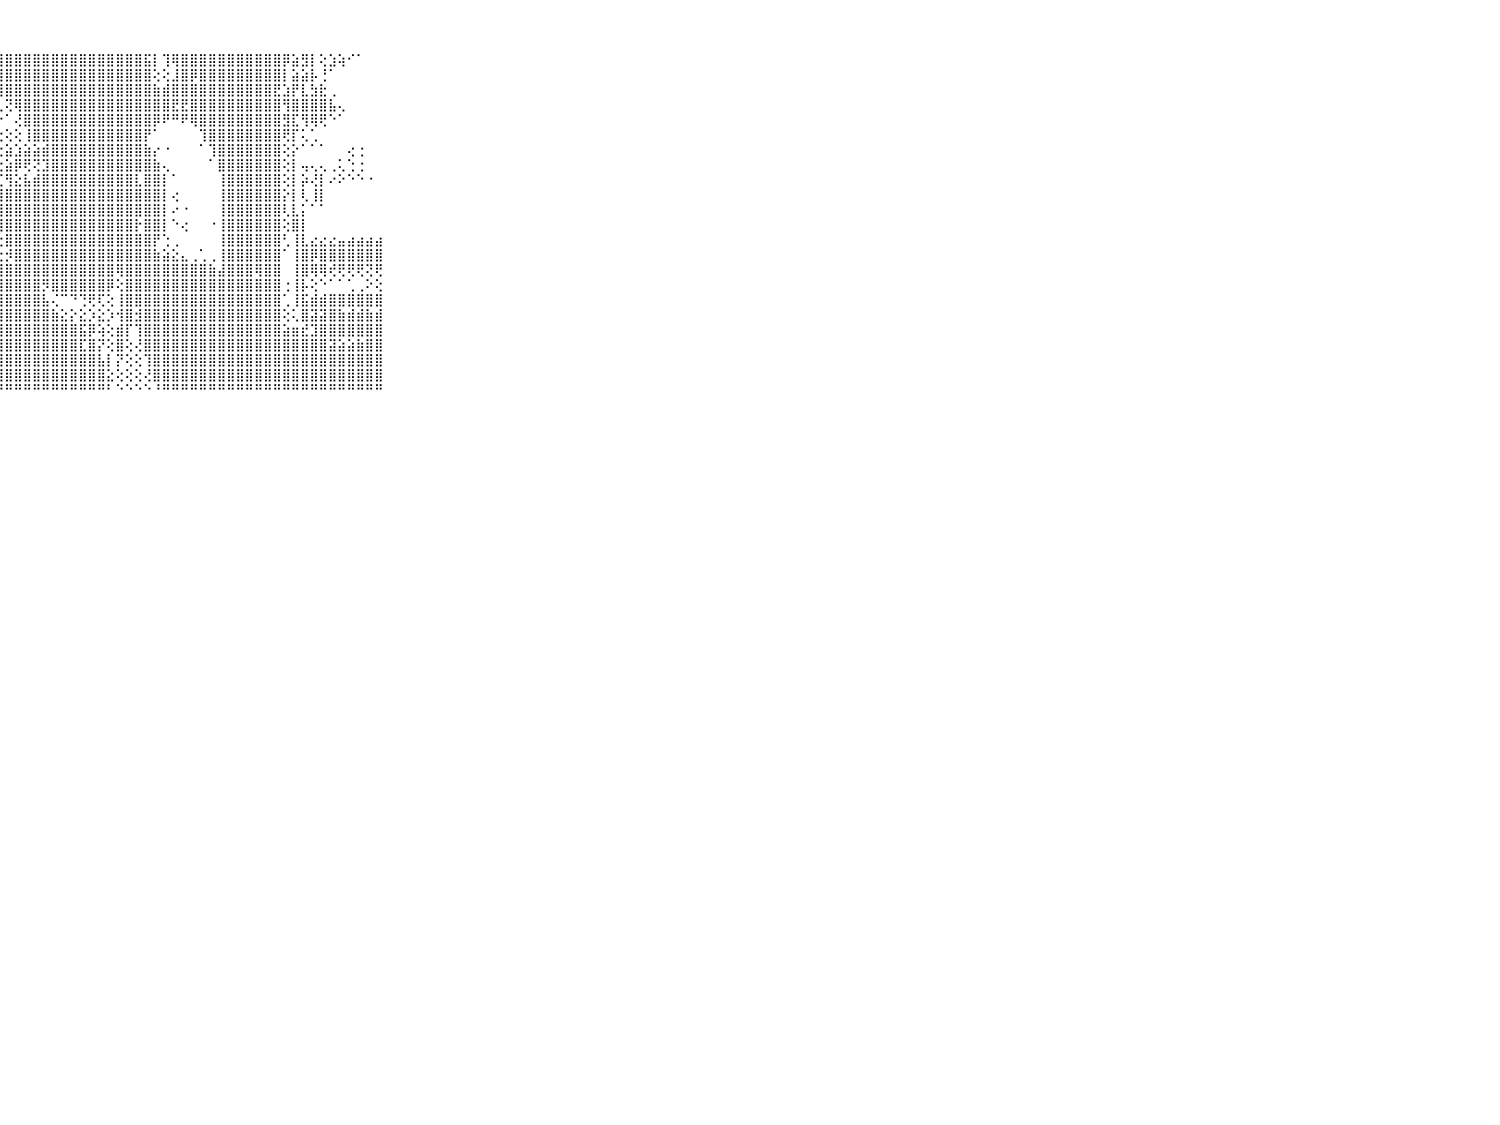

⠀⠀⠀⠀⠀⠀⠀⠀⠀⠀⠀⢿⣿⣟⣿⣿⣿⣿⣿⣿⣿⣿⣿⣿⣿⣿⣿⣿⣿⣿⣿⣿⣿⣿⣿⣿⣿⣿⣿⣿⣿⣿⣿⣯⡇⢹⢿⣿⣿⣿⣿⣿⣿⣿⣿⣿⣿⣿⡿⣵⣻⡇⢕⣱⢵⠊⠁⠀⠀⠀⠀⠀⠀⠀⠀⠀⠀⠀⠀⠀⠀
⠀⠀⠀⠀⠀⠀⠀⠀⠀⠀⠀⣿⣿⣿⣿⣿⣿⣿⢿⢟⢟⠟⠛⠟⢿⣿⣿⣿⣿⣿⣿⣿⣿⣿⣿⣿⣿⣿⣿⣿⣿⣿⣿⣿⢕⢕⣸⣿⡿⣿⣿⣿⣿⣿⣿⣿⣿⣿⡇⣵⣵⡧⢘⠁⠀⠀⠀⠀⠀⠀⠀⠀⠀⠀⠀⠀⠀⠀⠀⠀⠀
⠀⠀⠀⠀⠀⠀⠀⠀⠀⠀⠀⣿⣿⣿⣿⢿⣏⡁⢁⠄⢁⢔⠔⠄⠔⢑⠟⢿⣿⣿⣿⣿⣿⣿⣿⣿⣿⣿⣿⣿⣿⣿⣿⣿⣷⣾⣿⣿⣿⣿⣿⣿⣿⣿⣿⣿⣿⣟⣱⡟⣇⣳⣗⢀⠀⠀⠀⠀⠀⠀⠀⠀⠀⠀⠀⠀⠀⠀⠀⠀⠀
⠀⠀⠀⠀⠀⠀⠀⠀⠀⠀⠀⣿⣿⣿⢿⢄⣌⣻⣷⣦⡀⠀⢅⠕⢐⢀⠐⢁⢝⢿⣿⣿⣿⣿⣿⣿⣿⣿⣿⣿⣿⣿⣿⣿⣿⣿⣟⣟⣿⣿⣿⣿⣿⣿⣿⣿⣿⣿⢻⣿⣿⣿⣿⣧⢄⠀⠀⠀⠀⠀⠀⠀⠀⠀⠀⠀⠀⠀⠀⠀⠀
⠀⠀⠀⠀⠀⠀⠀⠀⠀⠀⠀⣿⣿⡏⠀⠀⠀⠁⠘⢿⣿⣧⡅⢄⠔⢔⠔⠔⠁⢜⣿⣿⣿⣿⣿⣿⣿⣿⣿⣿⣿⣿⣿⣿⡿⠟⠛⠟⢿⣿⣿⣿⣿⣿⣿⣿⣿⣿⣻⣏⢻⢿⢟⠑⠁⠀⠀⠀⠀⠀⠀⠀⠀⠀⠀⠀⠀⠀⠀⠀⠀
⠀⠀⠀⠀⠀⠀⠀⠀⠀⠀⠀⣿⣿⢕⠀⢀⠀⠁⢔⢘⢿⣿⣷⡕⢕⢕⢕⢔⢕⢕⢸⣿⣿⣿⣿⣿⣿⣿⣿⣿⣿⣿⣿⡟⠁⠀⠀⠀⠀⢹⣿⣿⣿⣿⣿⣿⣿⣿⢟⡏⢅⢁⠀⠀⠀⠀⠀⠀⠀⠀⠀⠀⠀⠀⠀⠀⠀⠀⠀⠀⠀
⠀⠀⠀⠀⠀⠀⠀⠀⠀⠀⠀⣿⡿⢕⢐⢀⢀⢔⢄⢕⢜⣿⣿⣿⡕⢕⢕⢕⣵⣱⣵⣵⣾⣿⣿⣿⣿⣿⣿⣿⣿⣿⣿⣷⡔⠐⠀⠀⠀⠁⢹⣿⣿⣿⣿⣿⣿⣿⢕⡕⠁⠁⠁⠀⠀⢔⢐⠀⠀⠀⠀⠀⠀⠀⠀⠀⠀⠀⠀⠀⠀
⠀⠀⠀⠀⠀⠀⠀⠀⠀⠀⠀⣿⡇⢕⢕⢕⢕⢕⢕⢕⢕⣹⣿⣿⣿⣱⡧⣕⣵⡿⢟⢝⣹⣿⣿⣿⣿⣿⣿⣿⣿⣿⣿⣿⣷⢄⠀⠀⠀⠀⠁⣿⣿⣿⣿⣿⣿⣿⢕⡇⢤⢄⢄⢀⢅⢑⢐⠀⠀⠀⠀⠀⠀⠀⠀⠀⠀⠀⠀⠀⠀
⠀⠀⠀⠀⠀⠀⠀⠀⠀⠀⠀⣿⣷⣷⣾⣿⣿⣿⣿⣿⣿⣿⣿⣿⣿⡏⢕⢋⢻⣕⣧⣾⣿⣿⣿⣿⣿⣿⣿⣿⣿⣿⣇⣿⣿⡇⠁⠀⠀⠀⠀⢸⣿⣿⣿⣿⣿⣿⢕⡇⡵⢜⡇⠔⠕⠑⠑⠐⠀⠀⠀⠀⠀⠀⠀⠀⠀⠀⠀⠀⠀
⠀⠀⠀⠀⠀⠀⠀⠀⠀⠀⠀⣿⣿⣿⣿⣿⣿⣿⣿⣿⣿⣿⣿⣿⣿⡮⢱⣿⣿⣿⣿⣿⣿⣿⣿⣿⣿⣿⣿⣿⣿⣿⣿⣿⣿⡇⢔⠀⠀⠀⠀⢸⣿⣿⣿⣿⣿⣿⡕⡇⢇⢸⡇⠀⠀⠀⠀⠀⠀⠀⠀⠀⠀⠀⠀⠀⠀⠀⠀⠀⠀
⠀⠀⠀⠀⠀⠀⠀⠀⠀⠀⠀⣿⣿⣿⣿⣿⣿⣿⣿⣿⣿⣿⣿⣿⣿⡿⢕⢿⣿⣿⣿⣿⣿⣿⣿⣿⣿⣿⣿⣿⣿⣿⣿⣿⣿⡇⠔⠐⠀⠀⠀⢸⣿⣿⣿⣿⣿⣿⢇⣇⡅⠁⠁⠀⠀⠀⠀⠀⠀⠀⠀⠀⠀⠀⠀⠀⠀⠀⠀⠀⠀
⠀⠀⠀⠀⠀⠀⠀⠀⠀⠀⠀⣿⣿⣿⣿⣿⣿⣿⣿⣿⣿⣿⣿⣿⣿⡿⢕⢸⣿⣿⣿⣿⣿⣿⣿⣿⣿⣿⣿⣿⣿⣿⡗⣿⣿⡇⠑⢔⠀⠀⠐⢸⣿⣿⣿⣿⣿⣿⢕⣿⡇⠀⠀⠀⠀⠀⠀⠀⠀⠀⠀⠀⠀⠀⠀⠀⠀⠀⠀⠀⠀
⠀⠀⠀⠀⠀⠀⠀⠀⠀⠀⠀⣽⣿⣿⣿⣿⣿⣿⣿⣿⣿⣿⣿⣿⣿⡟⢵⢕⣿⣿⣿⣿⣿⣿⣿⣿⣿⣿⣿⣿⣿⣿⣿⣿⡟⢑⢀⠀⠀⠀⠀⢸⣿⣿⣿⣿⣿⣿⢃⢸⣇⣔⣔⣔⣤⣴⣴⣴⣴⠀⠀⠀⠀⠀⠀⠀⠀⠀⠀⠀⠀
⠀⠀⠀⠀⠀⠀⠀⠀⠀⠀⠀⣿⣿⣿⣿⣿⣿⣿⣿⣿⣿⣿⣿⣿⣿⡿⣇⣕⡺⣿⣿⣿⣿⣿⣿⣿⣿⣿⣿⣿⣿⣿⣿⣿⣷⣵⣕⣄⢀⢁⢀⢸⣿⣿⣿⣿⣿⣿⠁⢸⣿⡿⣿⣿⣿⣿⣿⣿⣿⠀⠀⠀⠀⠀⠀⠀⠀⠀⠀⠀⠀
⠀⠀⠀⠀⠀⠀⠀⠀⠀⠀⠀⣿⣯⣿⣿⣿⣿⣿⣿⣿⣿⣿⣿⣿⣿⣿⣿⣿⣿⣿⣿⣿⣿⣿⣿⣿⣿⣿⣿⣿⢿⣿⣿⣿⣿⣿⣿⣿⣿⣿⣷⣼⣿⣿⣿⢿⣿⣿⠀⢸⣿⢿⢿⢞⢟⢟⢟⢝⢟⠀⠀⠀⠀⠀⠀⠀⠀⠀⠀⠀⠀
⠀⠀⠀⠀⠀⠀⠀⠀⠀⠀⠀⣿⣿⣿⣿⣿⣿⣿⣿⣿⣿⣿⣿⣿⣿⣿⣿⣿⣿⣿⣿⣿⡻⣿⣿⣿⣿⣿⣿⡿⢕⣿⣿⣿⣿⣿⣿⣿⣿⣿⣿⣿⣿⣿⣿⣿⣿⣿⢐⢸⡧⢕⠑⠁⠁⢁⢀⠕⢕⠀⠀⠀⠀⠀⠀⠀⠀⠀⠀⠀⠀
⠀⠀⠀⠀⠀⠀⠀⠀⠀⠀⠀⣿⣿⣿⣿⣿⣿⣿⣿⣿⣿⣿⣿⣿⣿⣿⣿⣿⣿⣿⣿⣿⣧⢌⠉⠙⢙⢟⢏⢕⢸⣿⣿⣿⣿⣿⣿⣿⣿⣿⣿⣿⣿⣿⣿⣿⣿⣿⢁⢸⣯⣾⣾⣿⣿⣿⣿⣿⣿⠀⠀⠀⠀⠀⠀⠀⠀⠀⠀⠀⠀
⠀⠀⠀⠀⠀⠀⠀⠀⠀⠀⠀⣿⣿⣿⣿⣿⣿⣿⣿⣿⣿⣿⣿⣿⣿⣿⣿⣿⣿⣿⣿⣿⣿⣷⣕⡕⣕⡱⣕⡱⢺⣿⣺⣿⣿⣿⣿⣿⣿⣿⣿⣿⣿⣿⣿⣿⣿⣿⢕⢅⣿⣽⣽⣿⣷⣾⣾⣷⣾⠀⠀⠀⠀⠀⠀⠀⠀⠀⠀⠀⠀
⠀⠀⠀⠀⠀⠀⠀⠀⠀⠀⠀⣿⣿⣿⣿⣿⣿⣿⣿⣿⣿⣿⣿⣿⣿⣿⣿⣿⣿⣿⣿⣿⣿⣿⣿⣿⣯⡿⢵⢕⣾⡏⢹⣿⣿⣿⣿⣿⣿⣿⣿⣿⣿⣿⣿⣿⣿⣿⣵⣶⣞⣹⣿⣿⣿⣿⣿⣿⣿⠀⠀⠀⠀⠀⠀⠀⠀⠀⠀⠀⠀
⠀⠀⠀⠀⠀⠀⠀⠀⠀⠀⠀⣿⣿⣿⣿⣿⣿⣿⣿⣿⣿⣿⣿⣿⣿⣿⣿⣿⣿⣿⣿⣿⣿⣿⣿⣿⣏⣿⡝⢕⣿⢕⢜⣿⣿⣿⣿⣿⣿⣿⣿⣿⣿⣿⣿⣿⣿⣿⣿⣿⣿⣿⣿⣽⣵⣵⣷⣿⣿⠀⠀⠀⠀⠀⠀⠀⠀⠀⠀⠀⠀
⠀⠀⠀⠀⠀⠀⠀⠀⠀⠀⠀⣿⣿⣿⣿⣿⣿⣿⣿⣿⣿⣿⣿⣿⣿⣿⣿⣿⣿⣿⣿⣿⣿⣿⣿⣿⣿⣿⣧⡇⡝⢕⢕⢹⣿⣿⣿⣿⣿⣿⣿⣿⣿⣿⣿⣿⣿⣿⣿⣿⣿⣿⣿⣿⣿⣿⣿⣿⣿⠀⠀⠀⠀⠀⠀⠀⠀⠀⠀⠀⠀
⠀⠀⠀⠀⠀⠀⠀⠀⠀⠀⠀⣿⣿⣿⢏⢝⣽⣿⣿⣿⣿⣿⣿⣿⣿⣿⣿⣿⣿⣿⣿⣿⣿⣿⣿⣿⣿⣿⣿⣕⢕⢕⢕⢜⣿⣿⣿⣿⣿⣿⣿⣿⣿⣿⣿⣿⣿⣿⣿⣿⣿⣿⣿⣿⣿⣿⣿⣿⣿⠀⠀⠀⠀⠀⠀⠀⠀⠀⠀⠀⠀
⠀⠀⠀⠀⠀⠀⠀⠀⠀⠀⠀⠛⠛⠛⠑⠑⠛⠛⠛⠛⠛⠛⠛⠛⠛⠛⠛⠛⠛⠛⠛⠛⠛⠛⠛⠛⠛⠛⠛⠃⠑⠑⠑⠑⠘⠛⠛⠛⠛⠛⠛⠛⠛⠛⠛⠛⠛⠛⠛⠛⠛⠛⠛⠛⠛⠛⠛⠛⠛⠀⠀⠀⠀⠀⠀⠀⠀⠀⠀⠀⠀